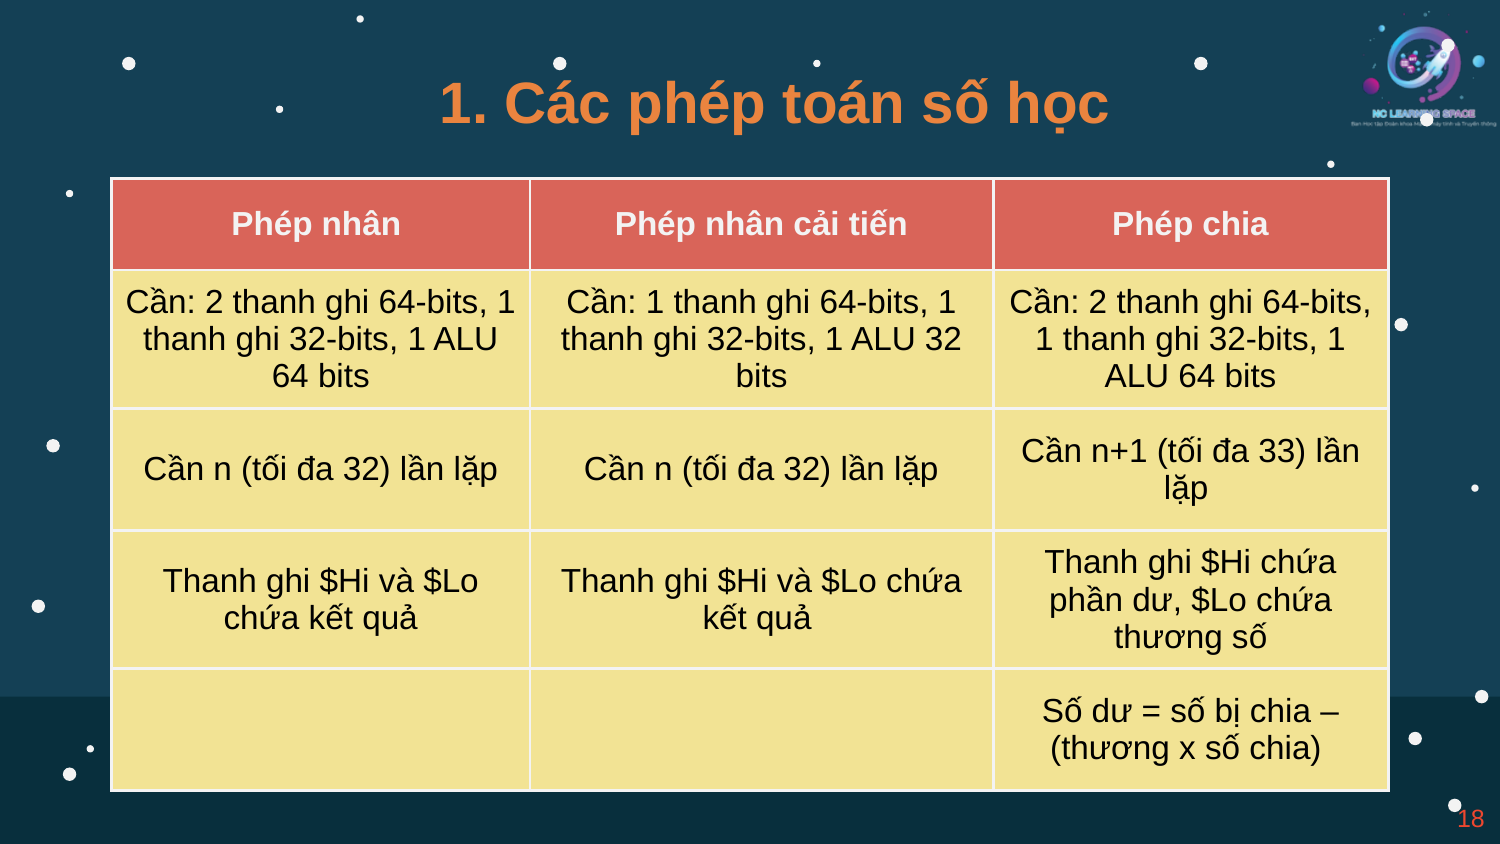

1. Các phép toán số học
| Phép nhân | Phép nhân cải tiến | Phép chia |
| --- | --- | --- |
| Cần: 2 thanh ghi 64-bits, 1 thanh ghi 32-bits, 1 ALU 64 bits | Cần: 1 thanh ghi 64-bits, 1 thanh ghi 32-bits, 1 ALU 32 bits | Cần: 2 thanh ghi 64-bits, 1 thanh ghi 32-bits, 1 ALU 64 bits |
| Cần n (tối đa 32) lần lặp | Cần n (tối đa 32) lần lặp | Cần n+1 (tối đa 33) lần lặp |
| Thanh ghi $Hi và $Lo chứa kết quả | Thanh ghi $Hi và $Lo chứa kết quả | Thanh ghi $Hi chứa phần dư, $Lo chứa thương số |
|  |  | Số dư = số bị chia – (thương x số chia) |
18